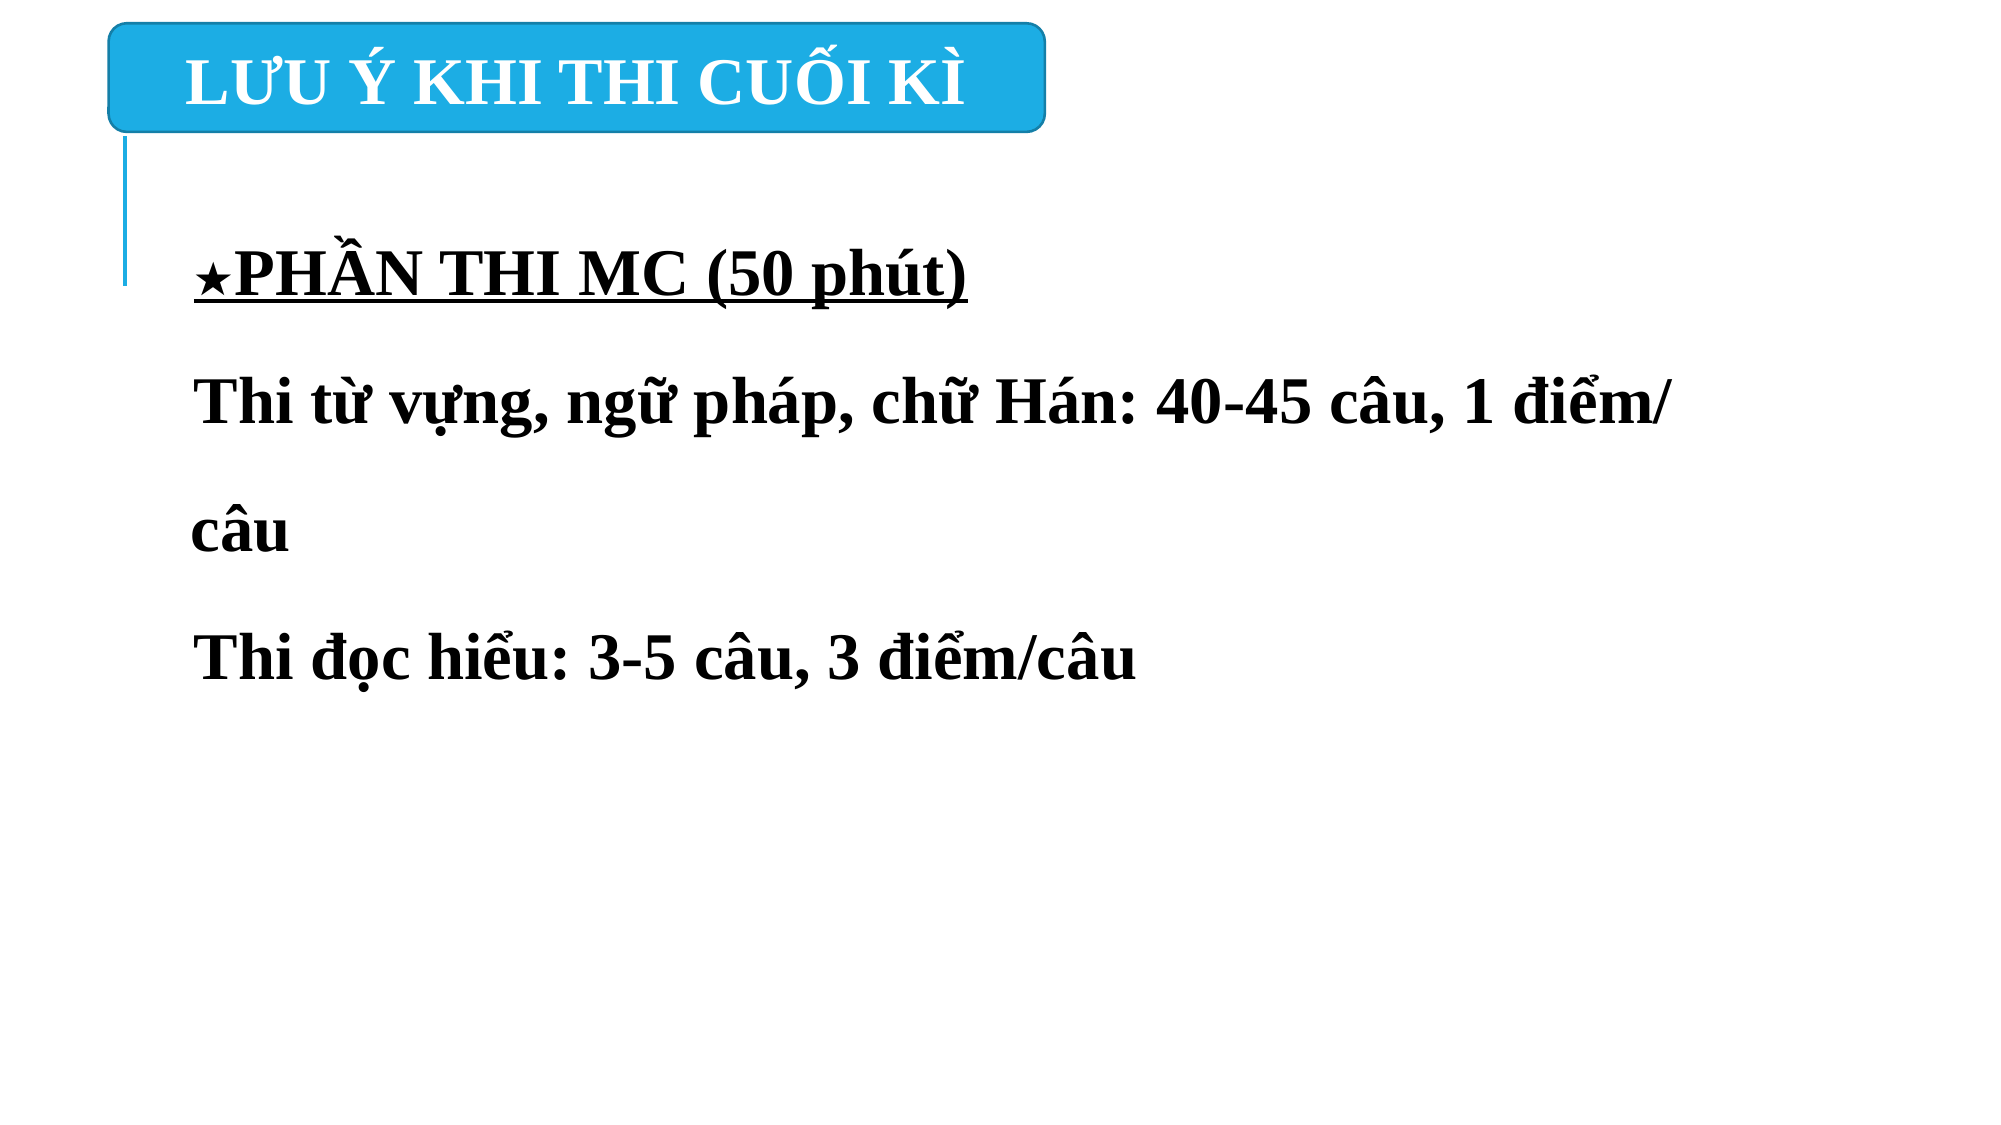

LƯU Ý KHI THI CUỐI KÌ
★PHẦN THI MC (50 phút)
Thi từ vựng, ngữ pháp, chữ Hán: 40-45 câu, 1 điểm/ câu
Thi đọc hiểu: 3-5 câu, 3 điểm/câu